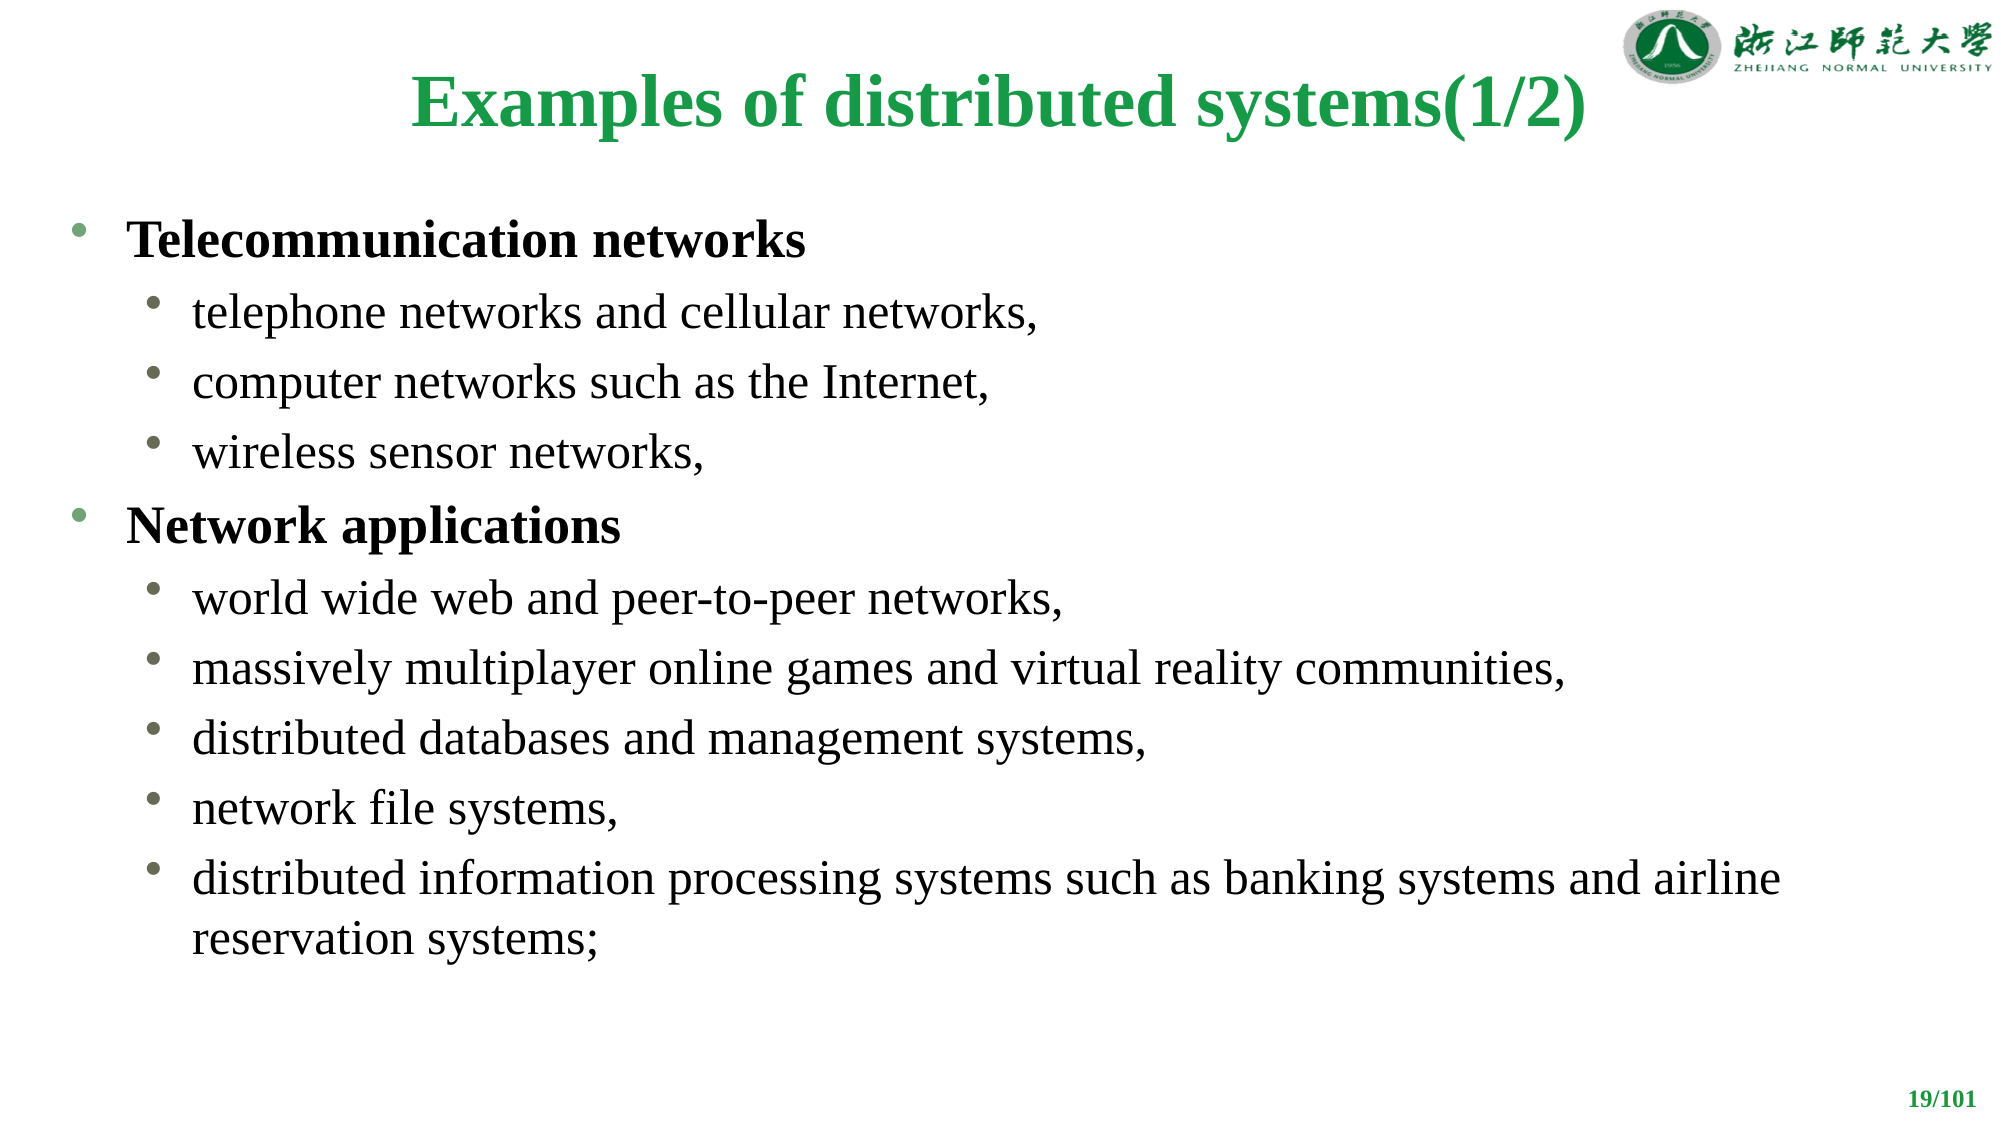

# Examples of distributed systems(1/2)
Telecommunication networks
telephone networks and cellular networks,
computer networks such as the Internet,
wireless sensor networks,
Network applications
world wide web and peer-to-peer networks,
massively multiplayer online games and virtual reality communities,
distributed databases and management systems,
network file systems,
distributed information processing systems such as banking systems and airline reservation systems;